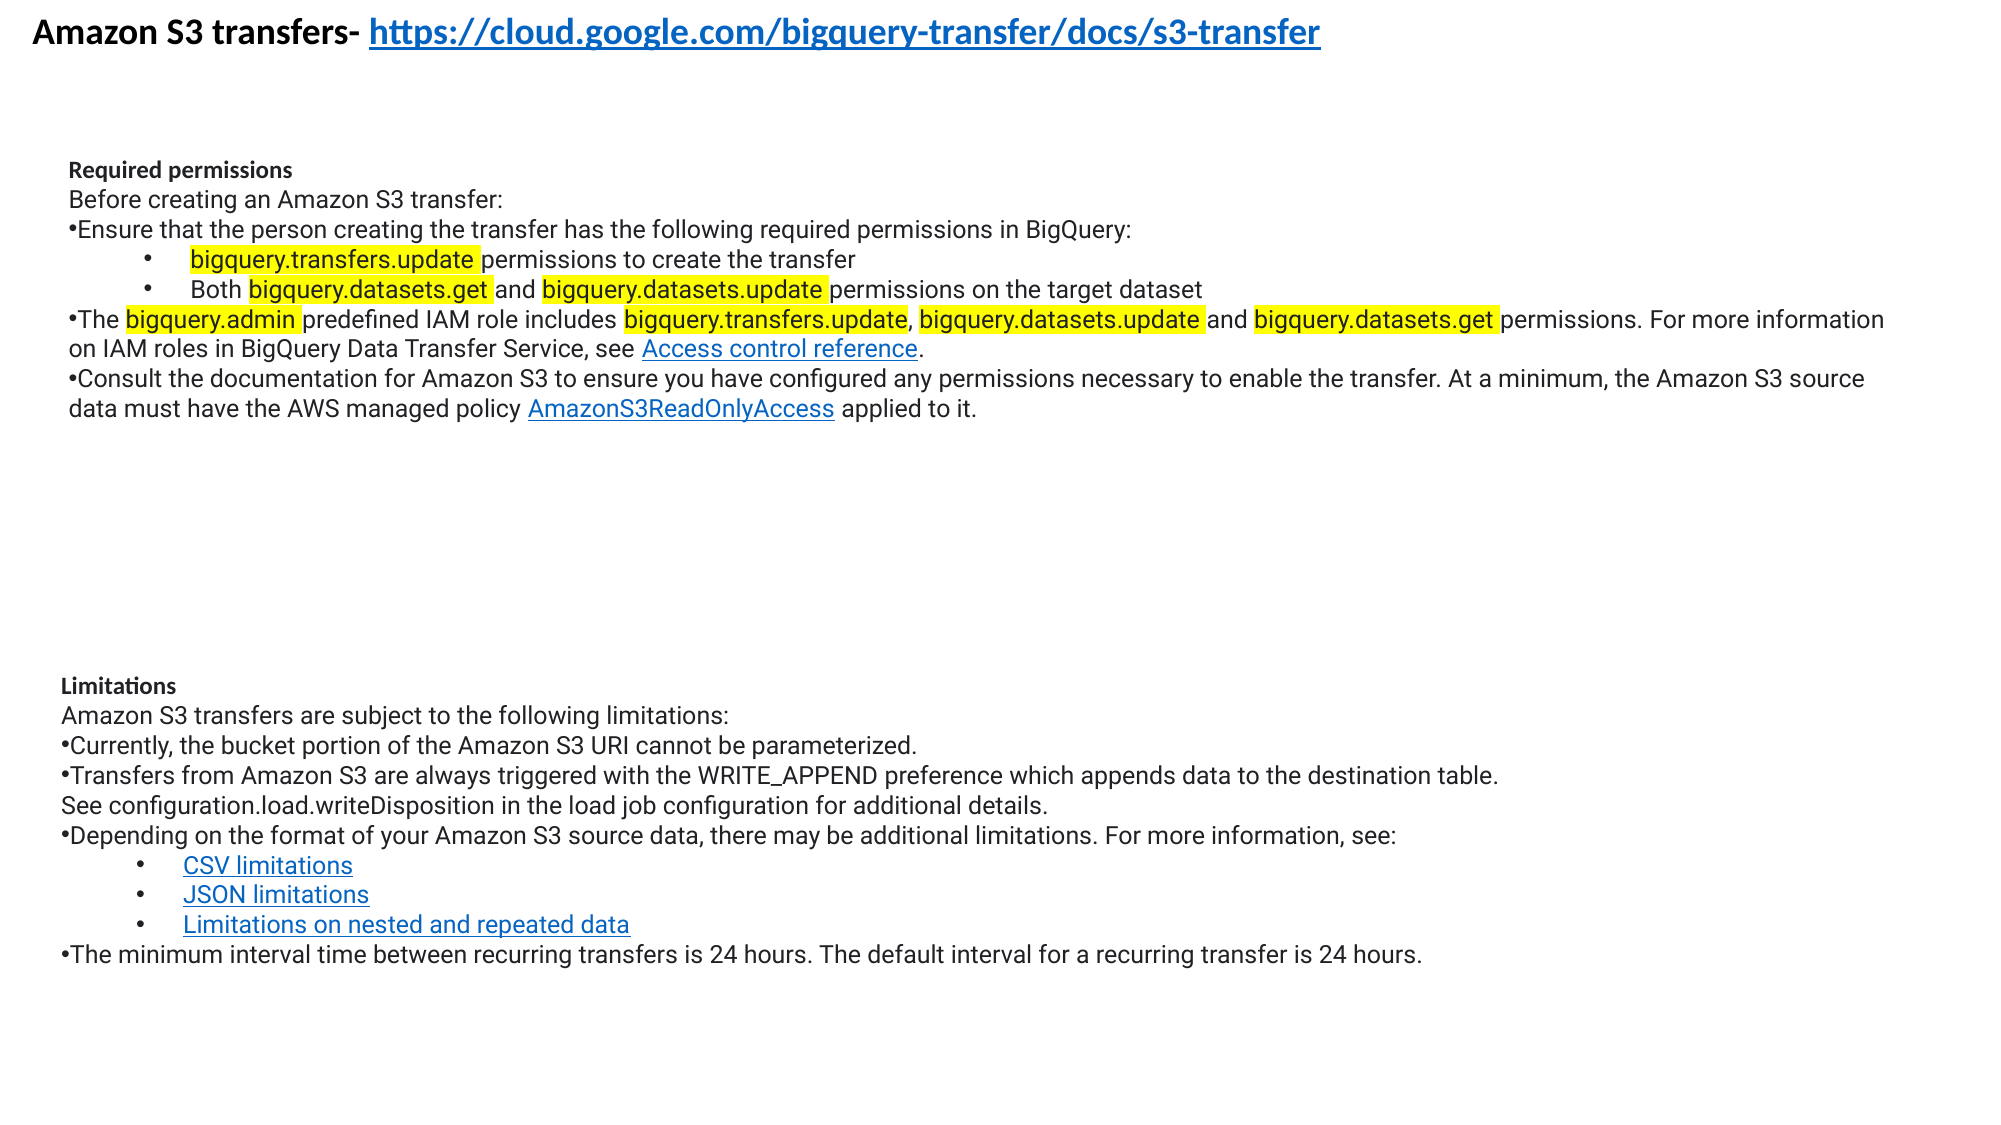

Amazon S3 transfers- https://cloud.google.com/bigquery-transfer/docs/s3-transfer
Required permissions
Before creating an Amazon S3 transfer:
Ensure that the person creating the transfer has the following required permissions in BigQuery:
bigquery.transfers.update permissions to create the transfer
Both bigquery.datasets.get and bigquery.datasets.update permissions on the target dataset
The bigquery.admin predefined IAM role includes bigquery.transfers.update, bigquery.datasets.update and bigquery.datasets.get permissions. For more information on IAM roles in BigQuery Data Transfer Service, see Access control reference.
Consult the documentation for Amazon S3 to ensure you have configured any permissions necessary to enable the transfer. At a minimum, the Amazon S3 source data must have the AWS managed policy AmazonS3ReadOnlyAccess applied to it.
Limitations
Amazon S3 transfers are subject to the following limitations:
Currently, the bucket portion of the Amazon S3 URI cannot be parameterized.
Transfers from Amazon S3 are always triggered with the WRITE_APPEND preference which appends data to the destination table. See configuration.load.writeDisposition in the load job configuration for additional details.
Depending on the format of your Amazon S3 source data, there may be additional limitations. For more information, see:
CSV limitations
JSON limitations
Limitations on nested and repeated data
The minimum interval time between recurring transfers is 24 hours. The default interval for a recurring transfer is 24 hours.